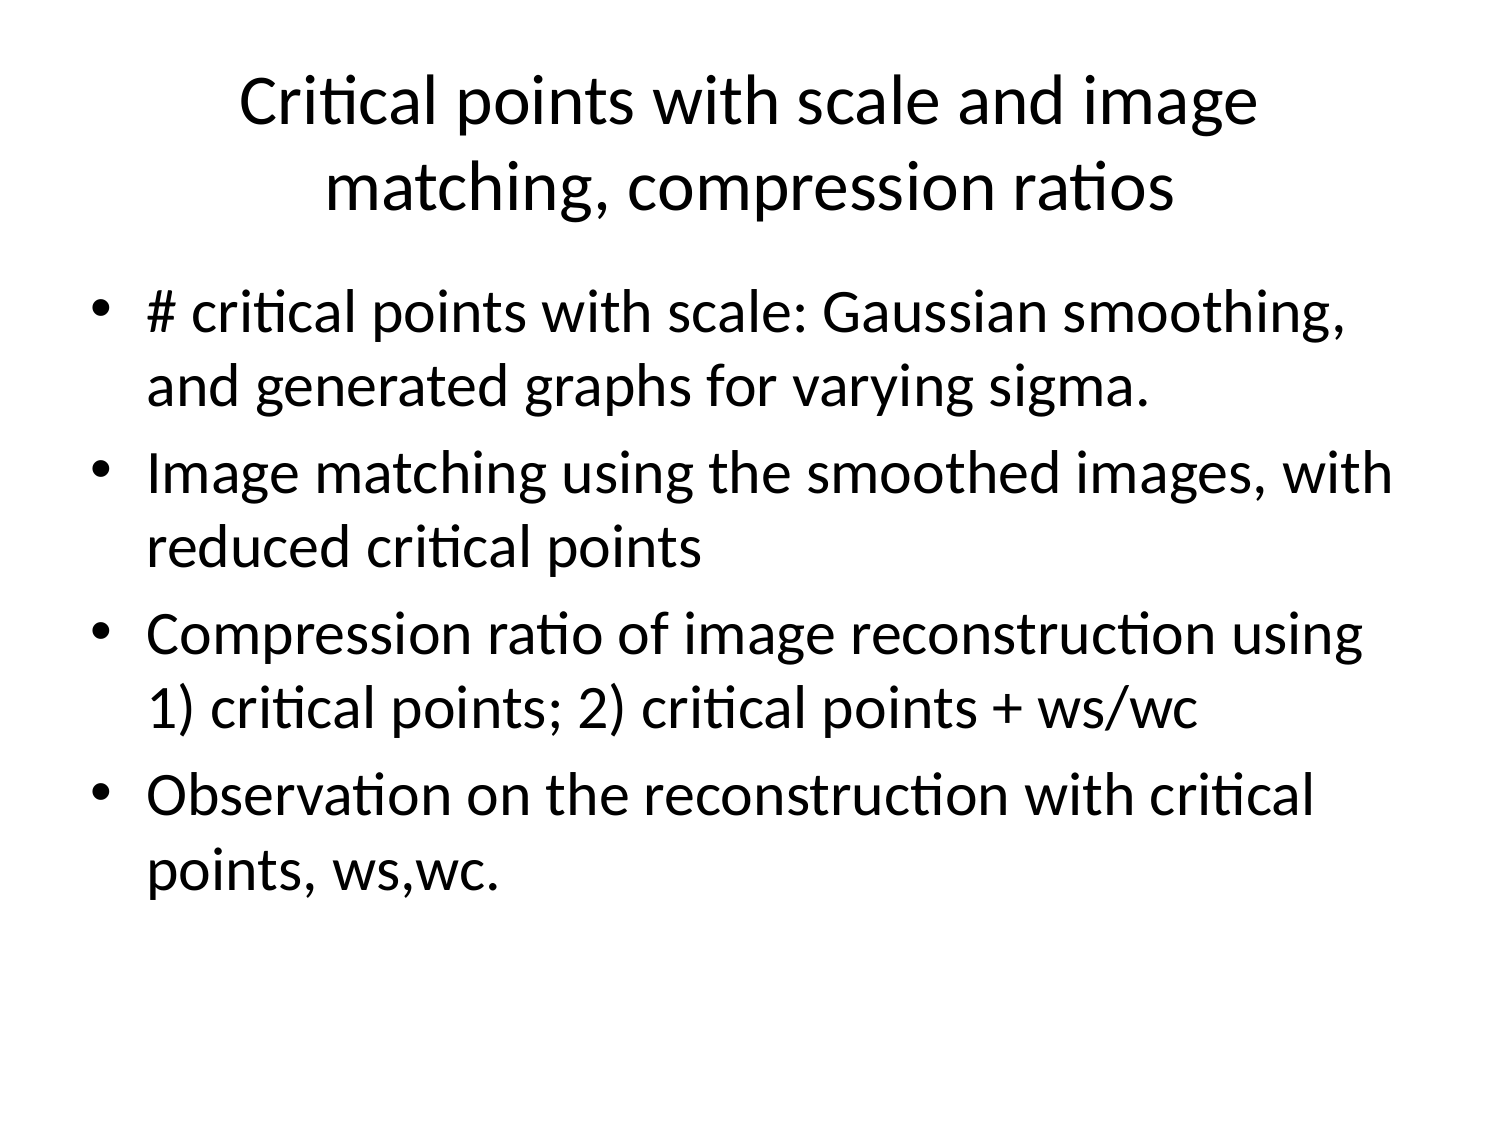

# Critical points with scale and image matching, compression ratios
# critical points with scale: Gaussian smoothing, and generated graphs for varying sigma.
Image matching using the smoothed images, with reduced critical points
Compression ratio of image reconstruction using 1) critical points; 2) critical points + ws/wc
Observation on the reconstruction with critical points, ws,wc.